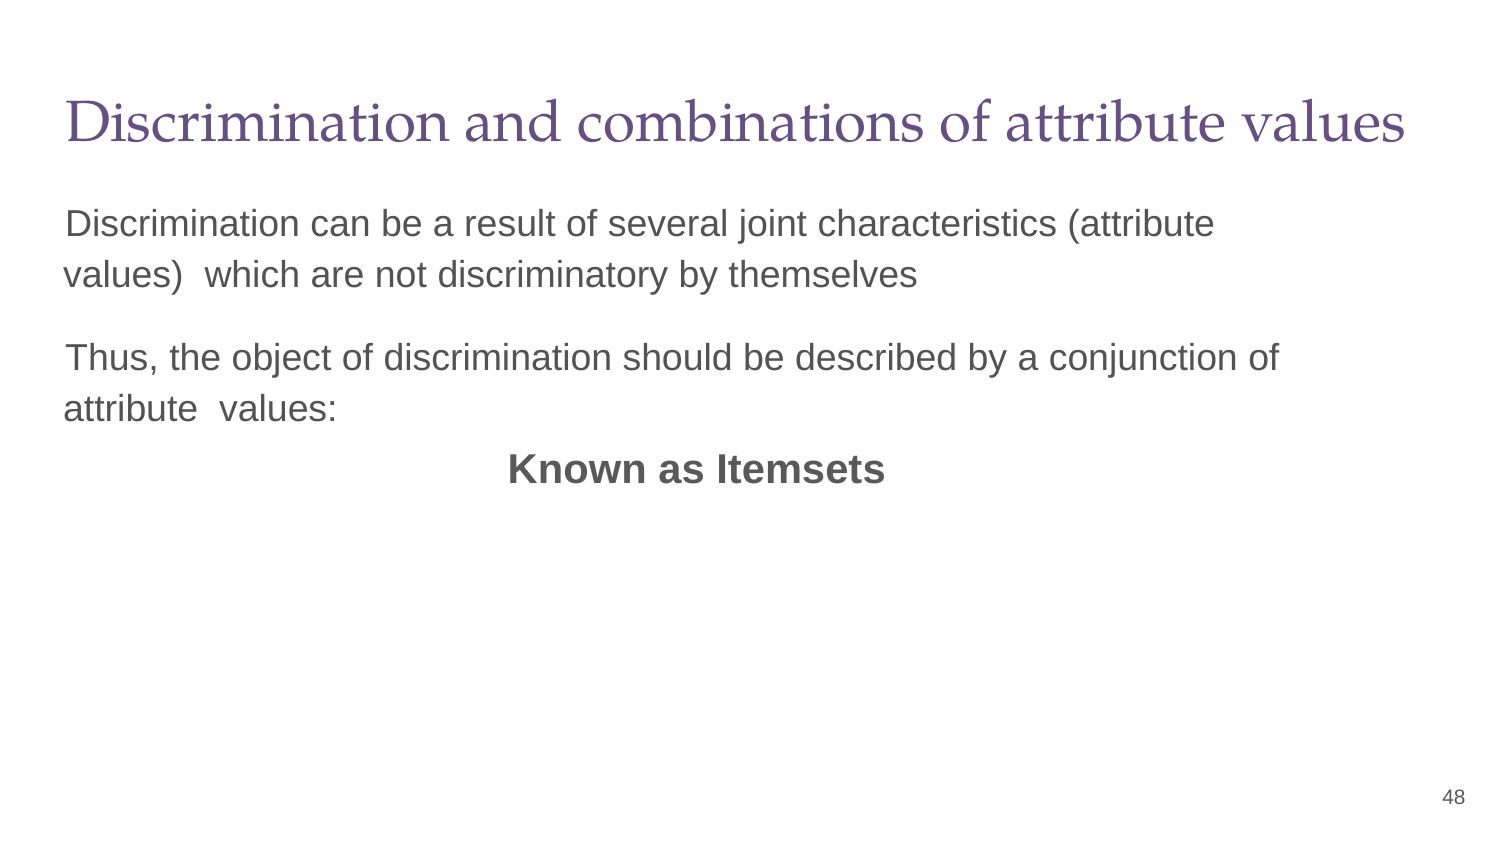

# Discrimination and combinations of attribute values
Discrimination can be a result of several joint characteristics (attribute values)  which are not discriminatory by themselves
Thus, the object of discrimination should be described by a conjunction of attribute  values:
Known as Itemsets
48